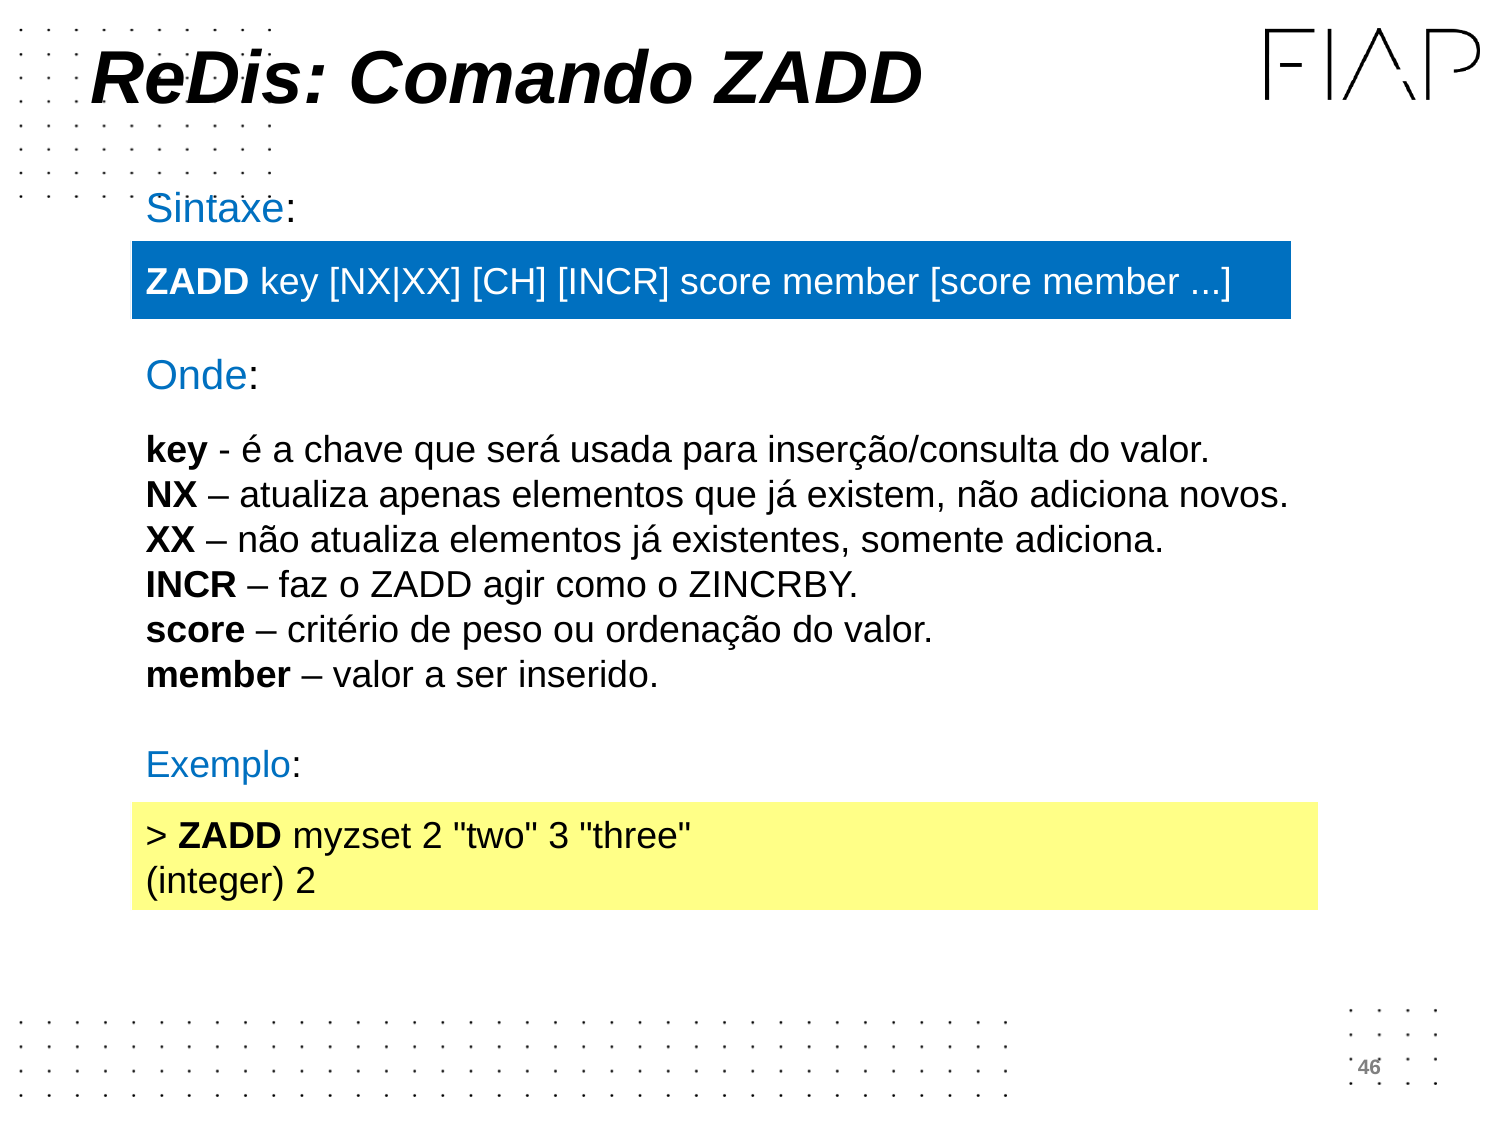

# ReDis: Comando ZADD
Sintaxe:

Onde:

key - é a chave que será usada para inserção/consulta do valor.
NX – atualiza apenas elementos que já existem, não adiciona novos.
XX – não atualiza elementos já existentes, somente adiciona.
INCR – faz o ZADD agir como o ZINCRBY.
score – critério de peso ou ordenação do valor.
member – valor a ser inserido.

Exemplo:
ZADD key [NX|XX] [CH] [INCR] score member [score member ...]
> ZADD myzset 2 "two" 3 "three"
(integer) 2